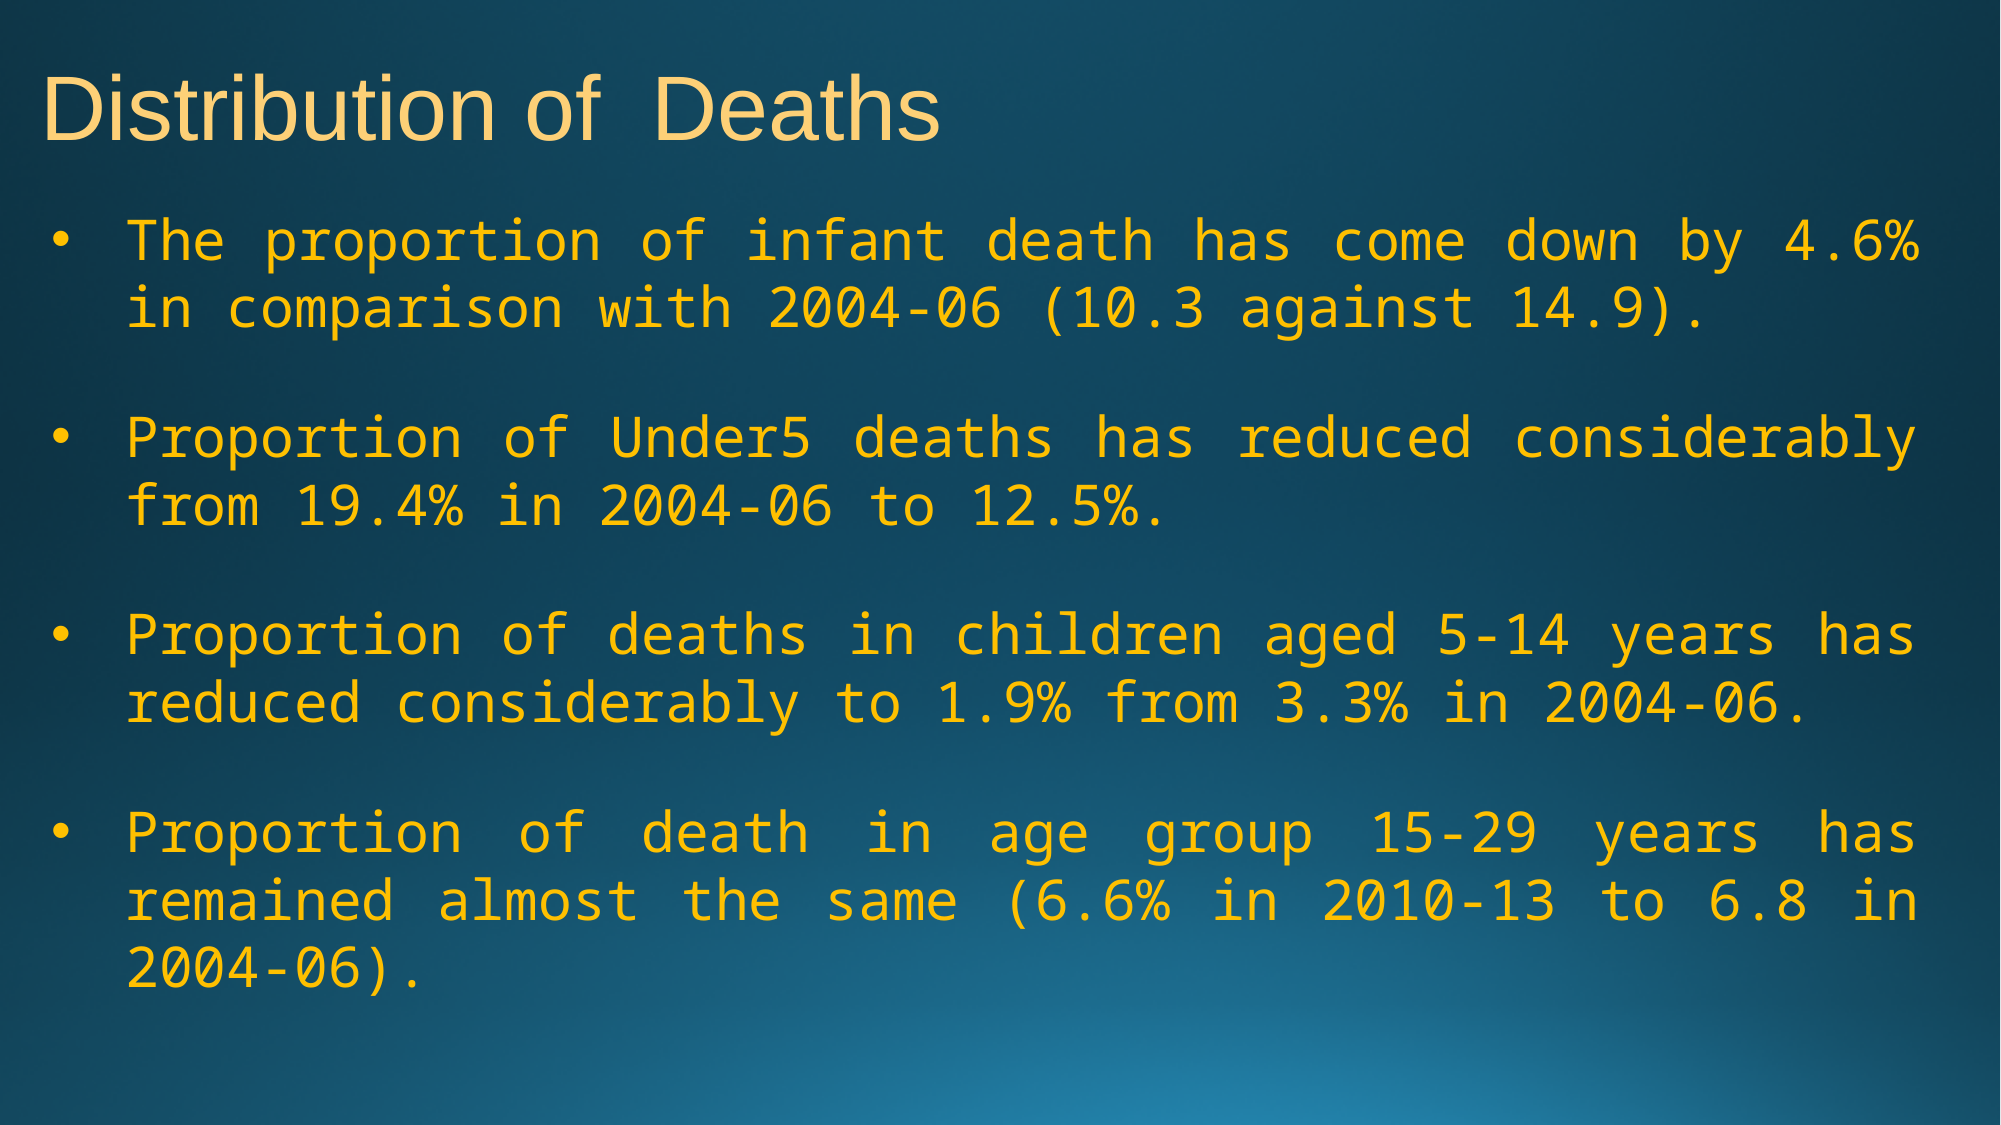

Distribution of  Deaths
The proportion of infant death has come down by 4.6% in comparison with 2004-06 (10.3 against 14.9).
Proportion of Under5 deaths has reduced considerably from 19.4% in 2004-06 to 12.5%.
Proportion of deaths in children aged 5-14 years has reduced considerably to 1.9% from 3.3% in 2004-06.
Proportion of death in age group 15-29 years has remained almost the same (6.6% in 2010-13 to 6.8 in 2004-06).